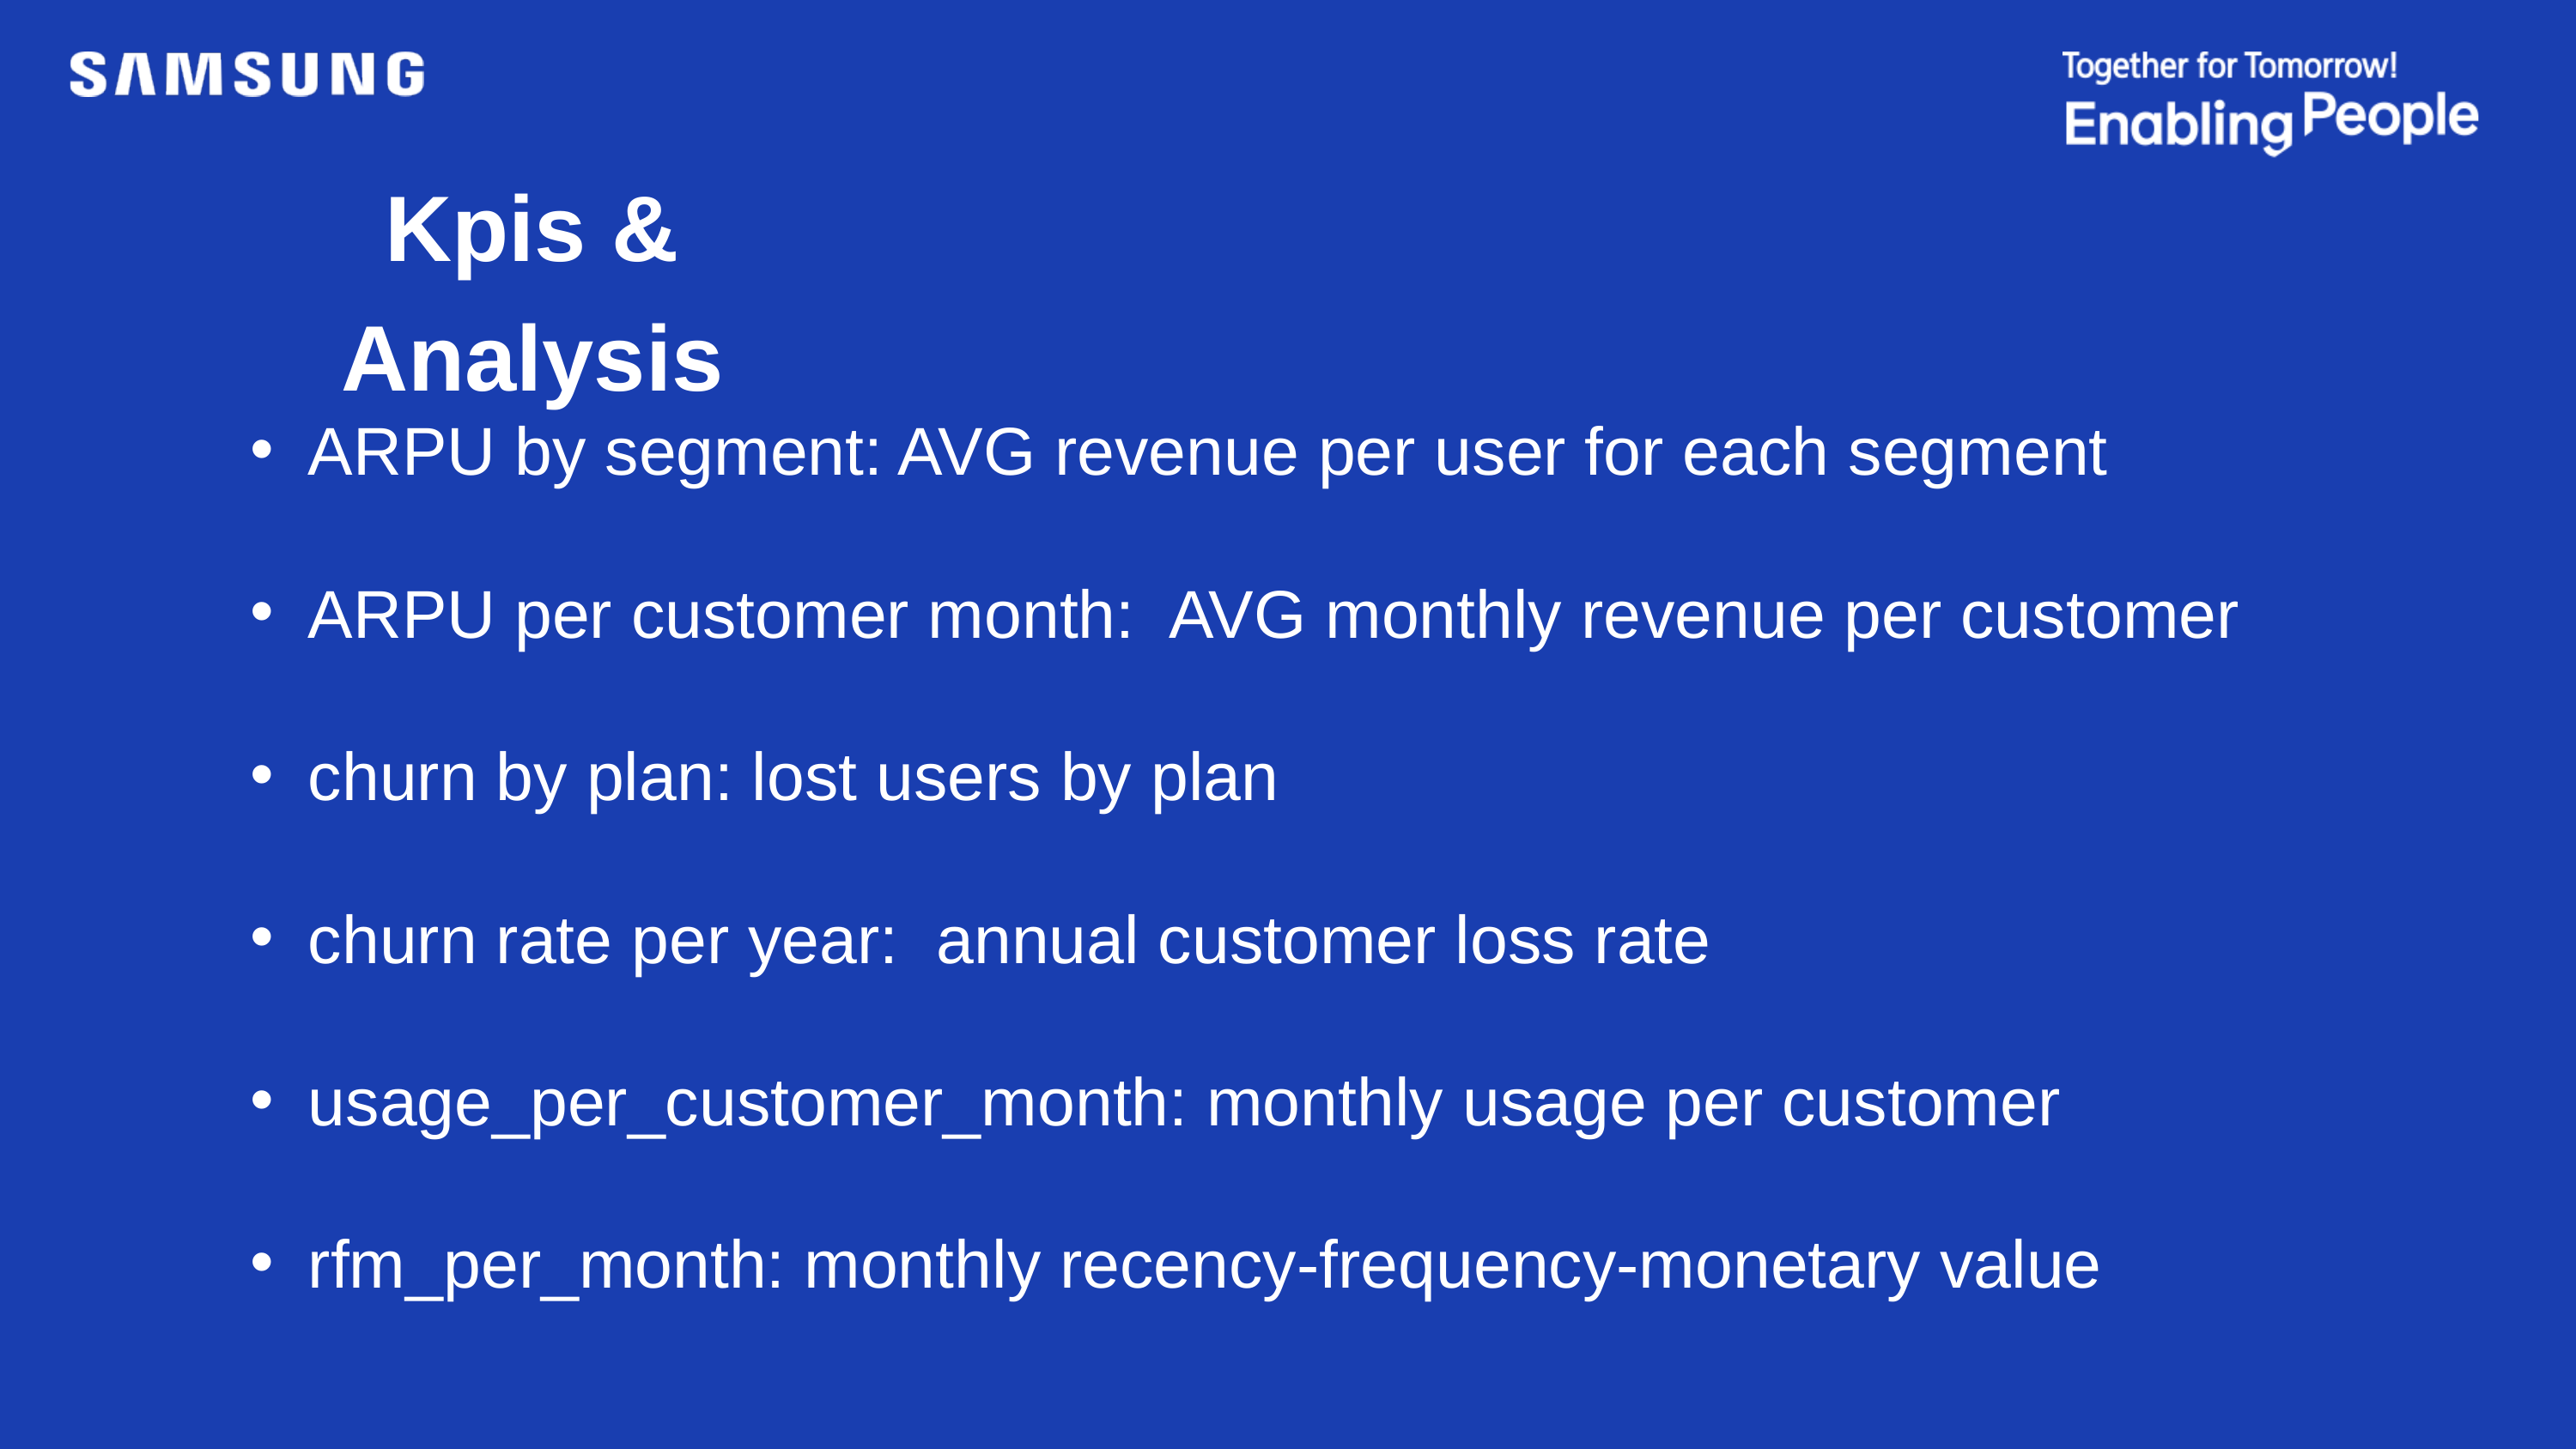

Kpis & Analysis
ARPU by segment: AVG revenue per user for each segment

ARPU per customer month:  AVG monthly revenue per customer

churn by plan: lost users by plan

churn rate per year:  annual customer loss rate

usage_per_customer_month: monthly usage per customer

rfm_per_month: monthly recency-frequency-monetary value